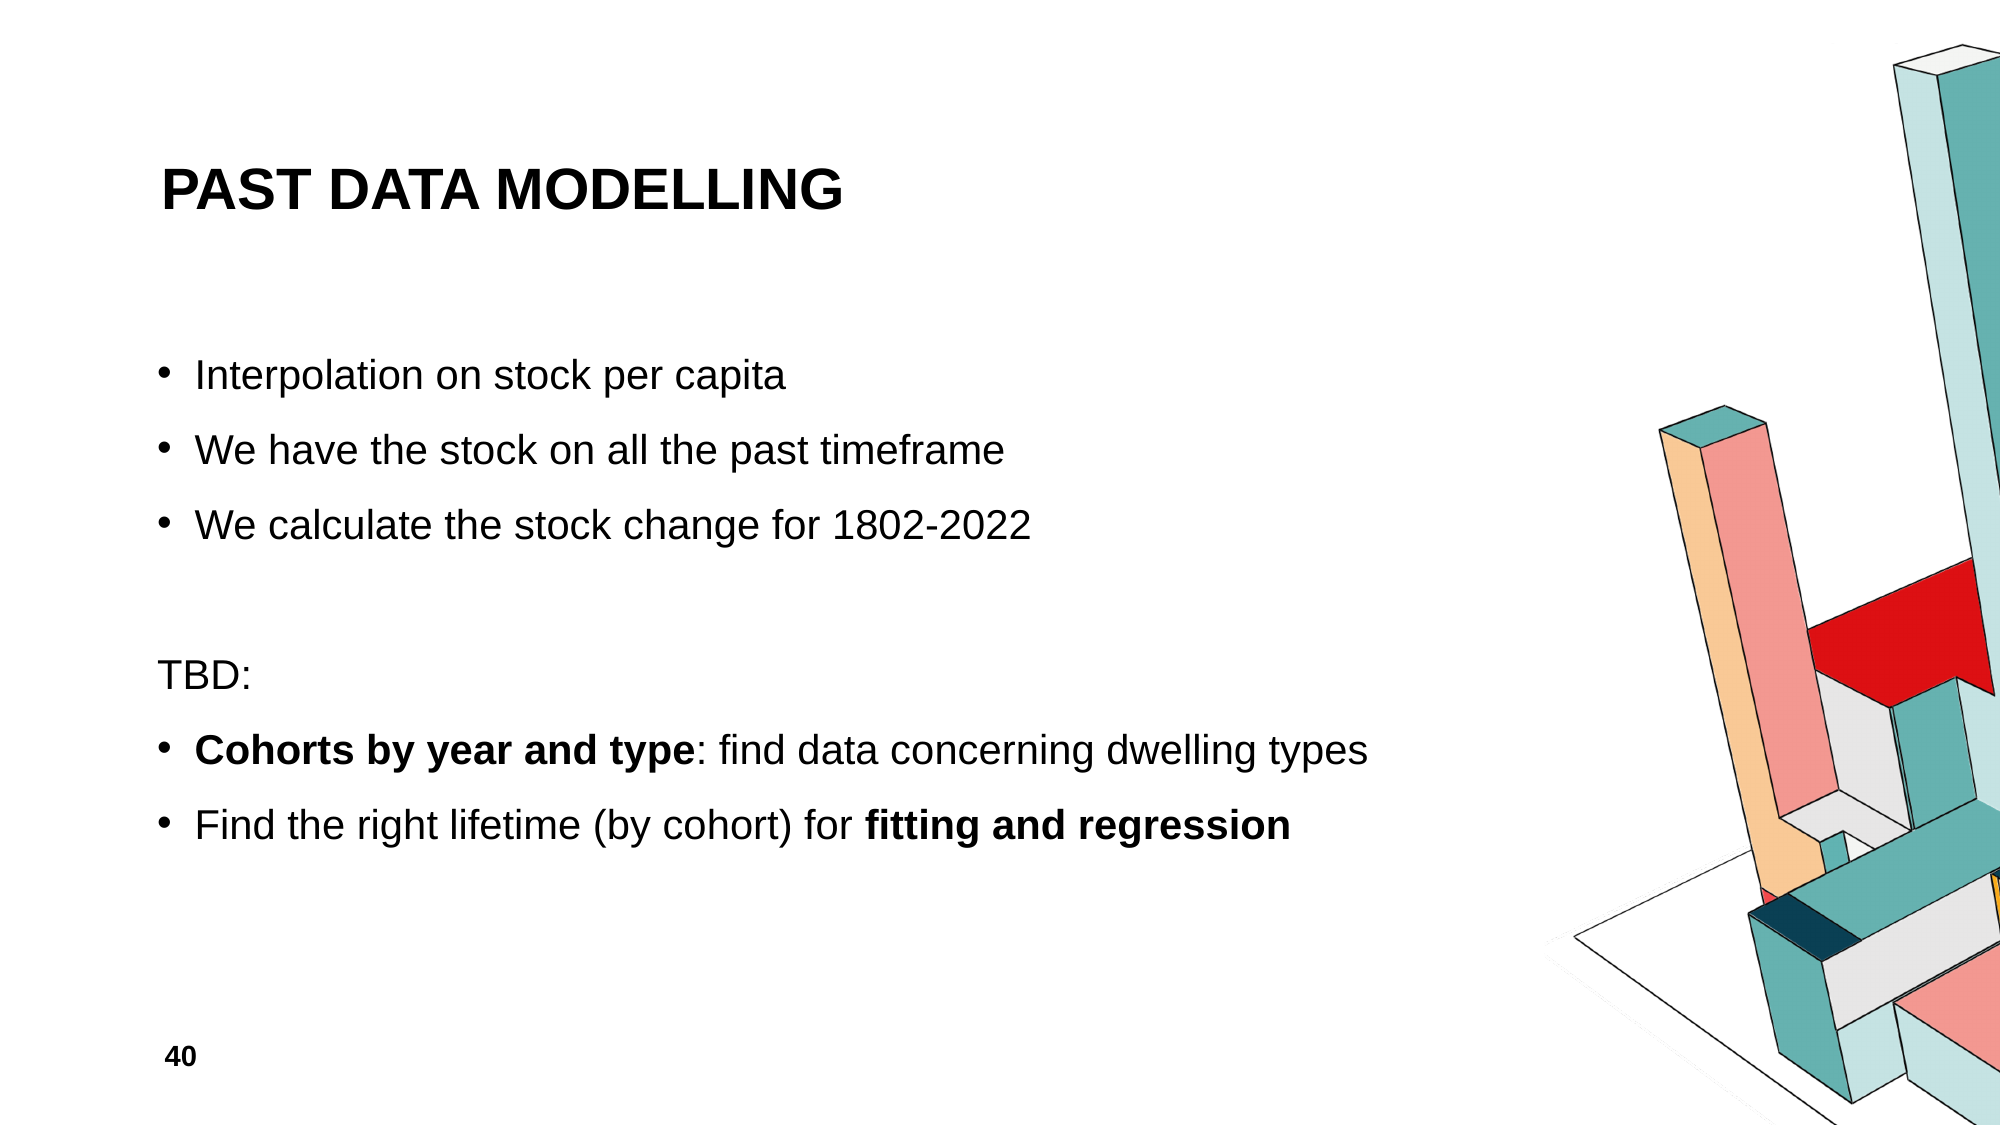

# PAST DATA MODELLING
Interpolation on stock per capita
We have the stock on all the past timeframe
We calculate the stock change for 1802-2022

TBD:
Cohorts by year and type: find data concerning dwelling types
Find the right lifetime (by cohort) for fitting and regression

40